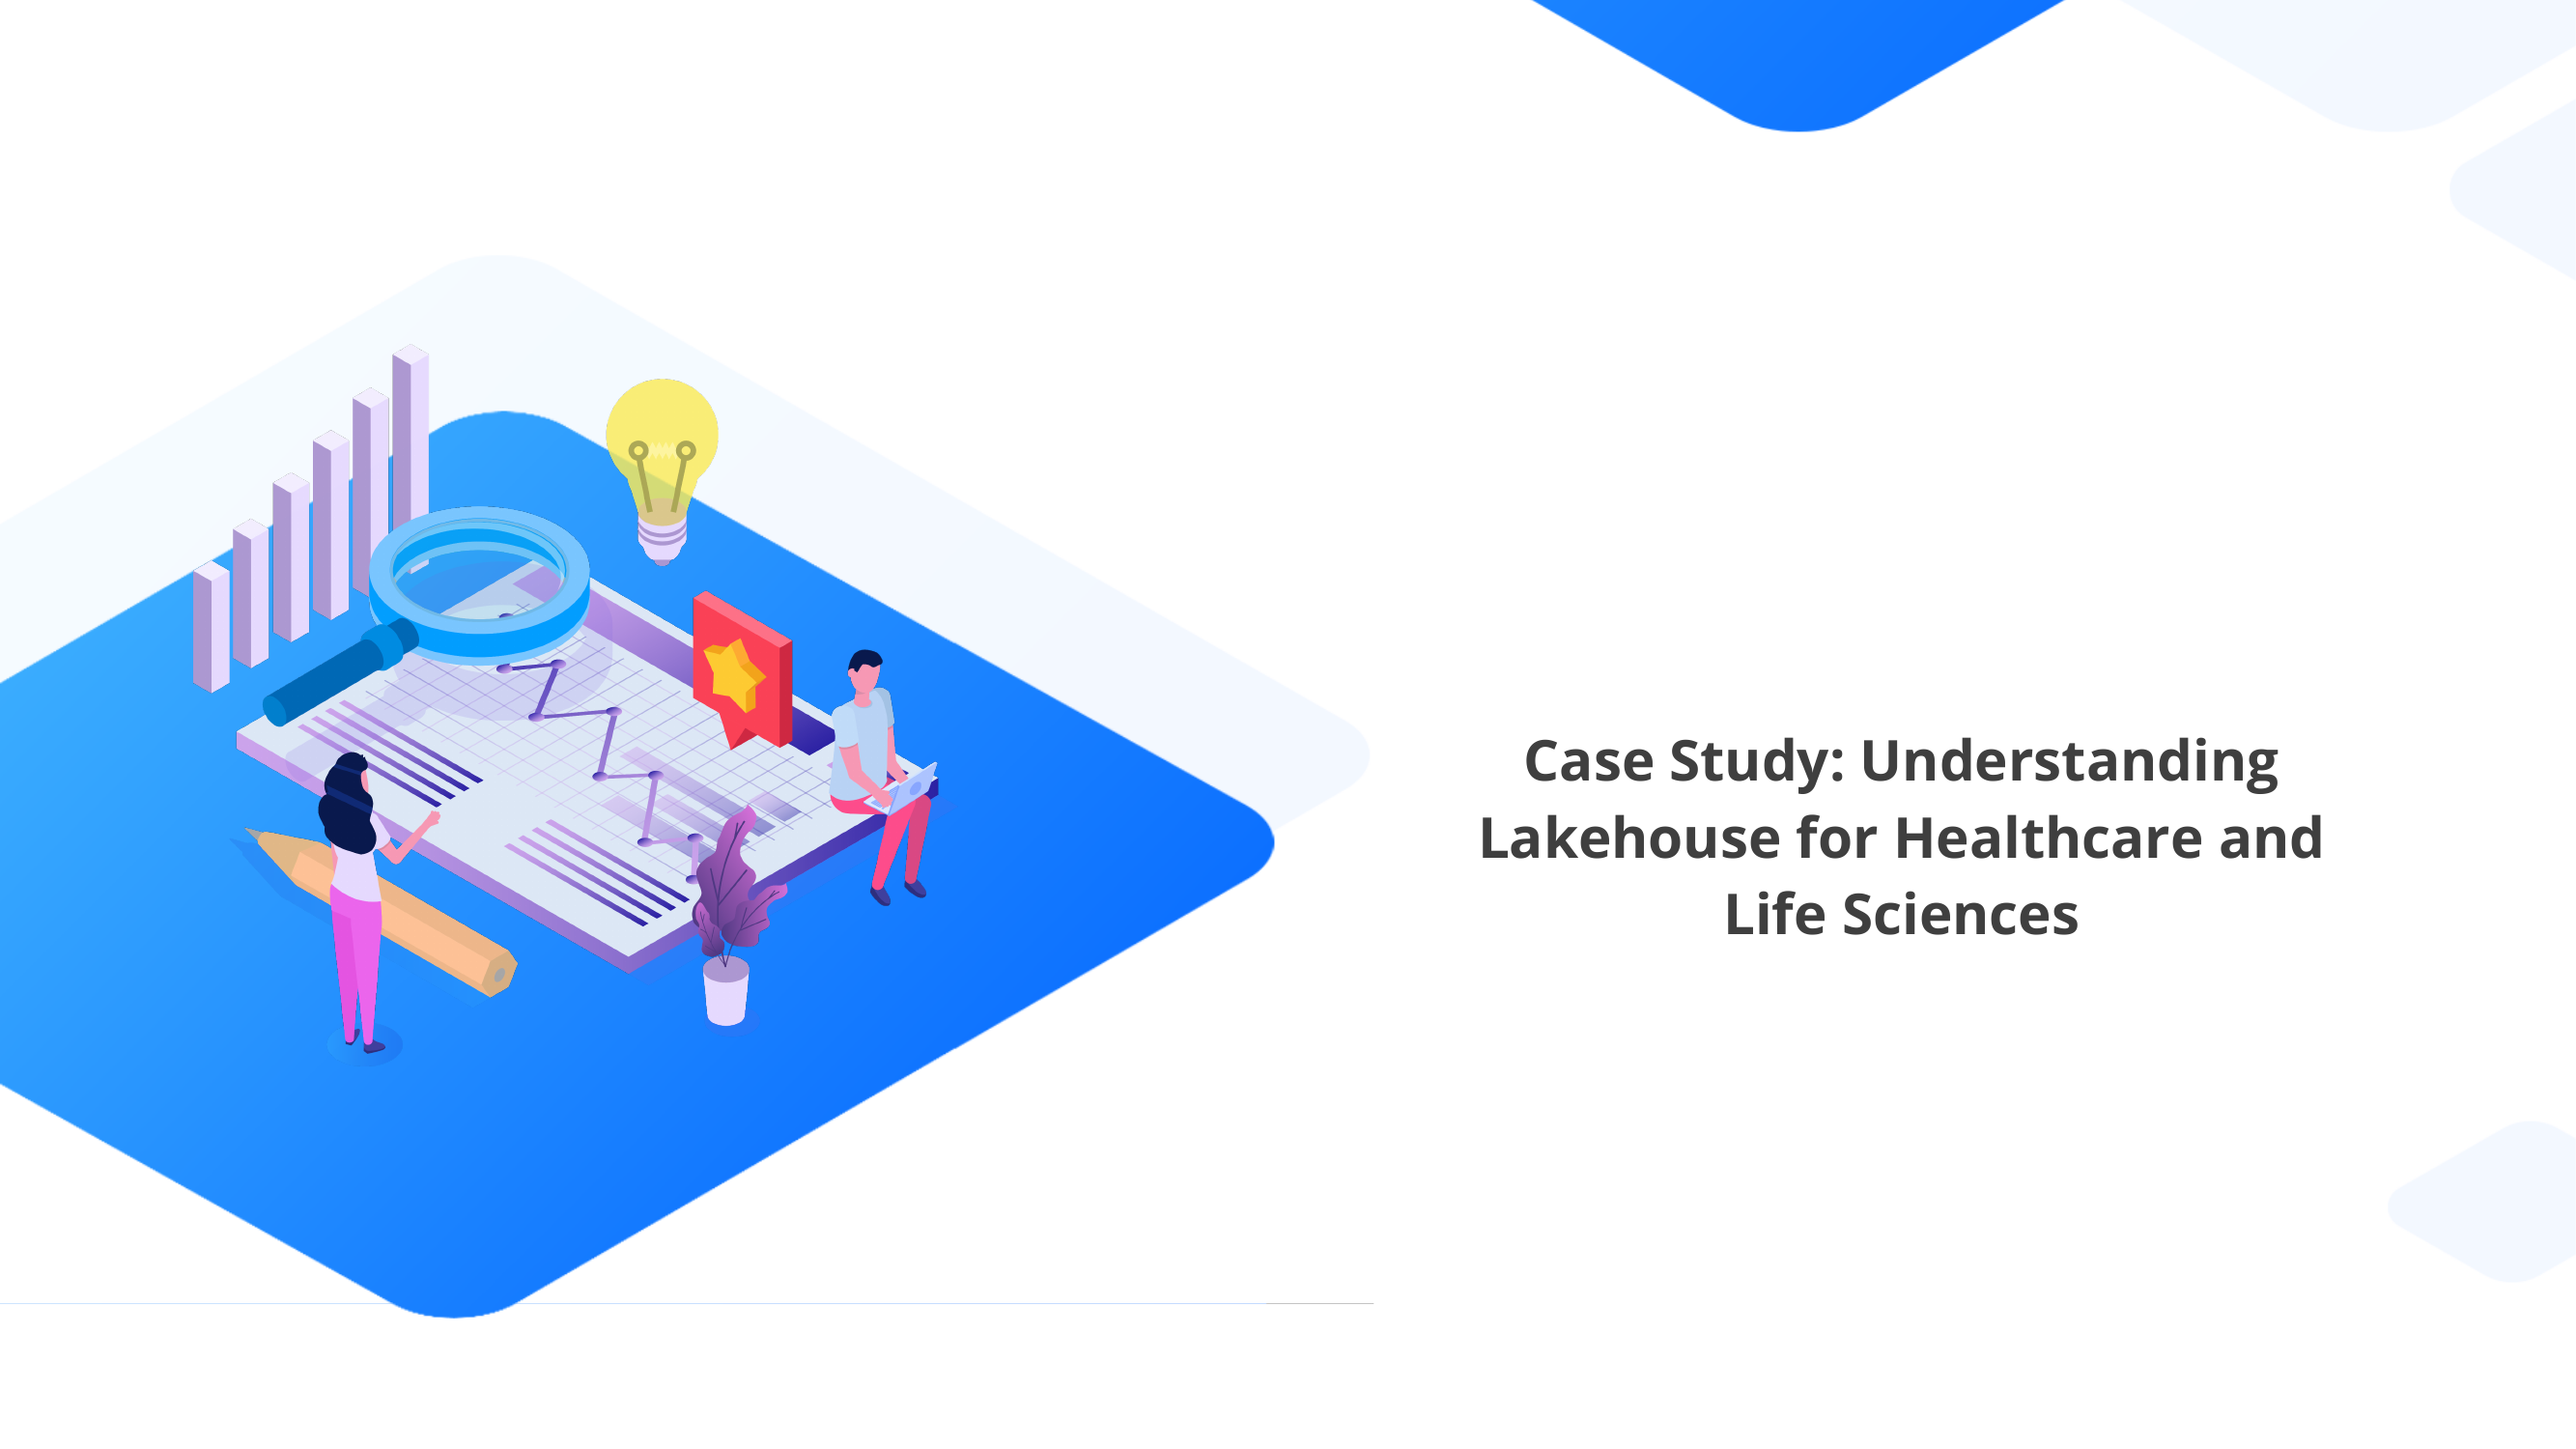

Case Study: Understanding Lakehouse for Healthcare and Life Sciences